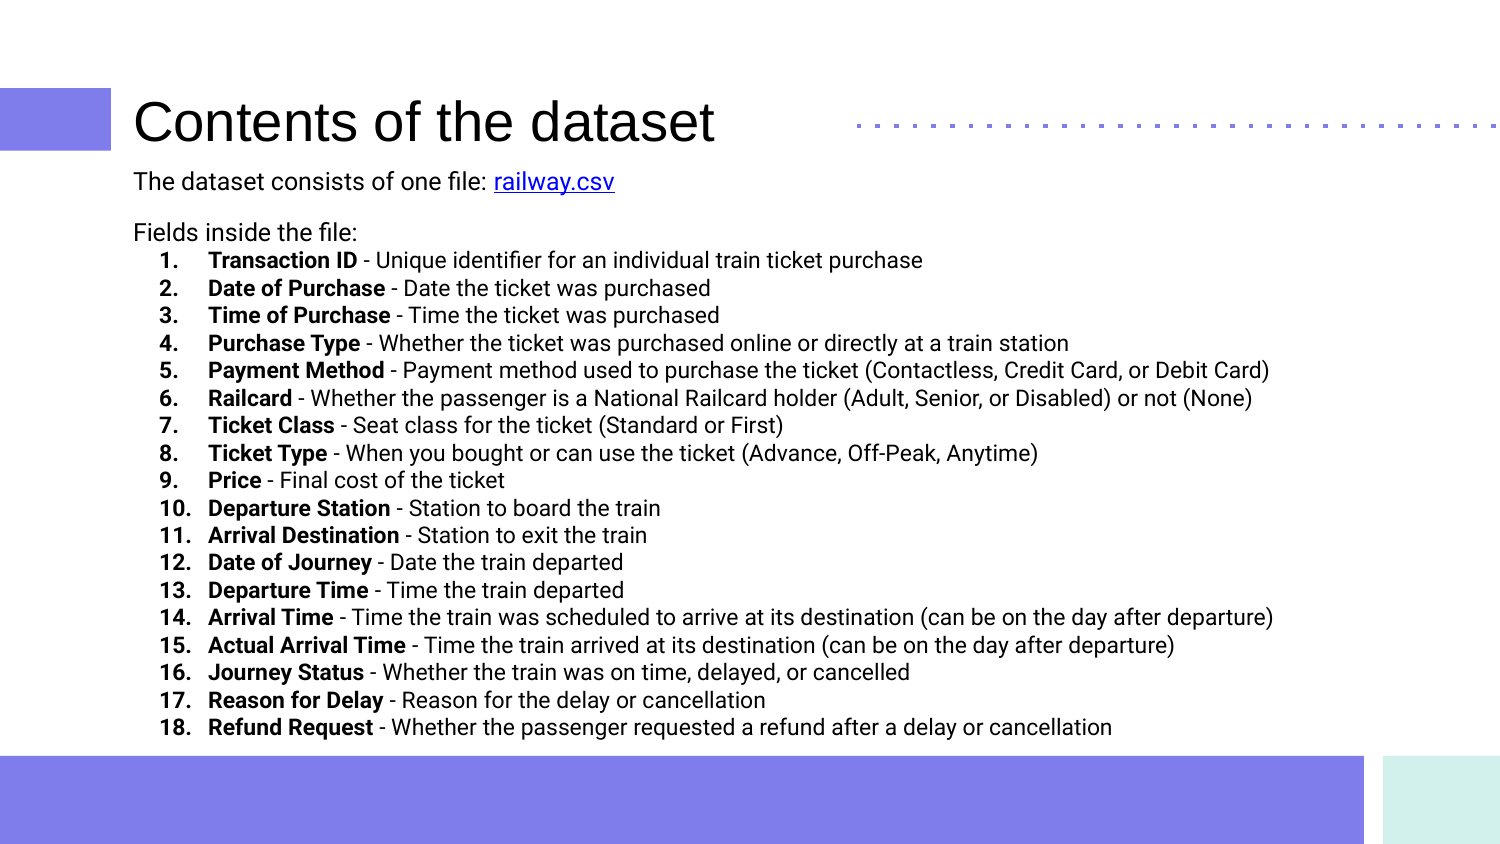

# Contents of the dataset
The dataset consists of one file: railway.csv
Fields inside the file:
Transaction ID - Unique identifier for an individual train ticket purchase
Date of Purchase - Date the ticket was purchased
Time of Purchase - Time the ticket was purchased
Purchase Type - Whether the ticket was purchased online or directly at a train station
Payment Method - Payment method used to purchase the ticket (Contactless, Credit Card, or Debit Card)
Railcard - Whether the passenger is a National Railcard holder (Adult, Senior, or Disabled) or not (None)
Ticket Class - Seat class for the ticket (Standard or First)
Ticket Type - When you bought or can use the ticket (Advance, Off-Peak, Anytime)
Price - Final cost of the ticket
Departure Station - Station to board the train
Arrival Destination - Station to exit the train
Date of Journey - Date the train departed
Departure Time - Time the train departed
Arrival Time - Time the train was scheduled to arrive at its destination (can be on the day after departure)
Actual Arrival Time - Time the train arrived at its destination (can be on the day after departure)
Journey Status - Whether the train was on time, delayed, or cancelled
Reason for Delay - Reason for the delay or cancellation
Refund Request - Whether the passenger requested a refund after a delay or cancellation